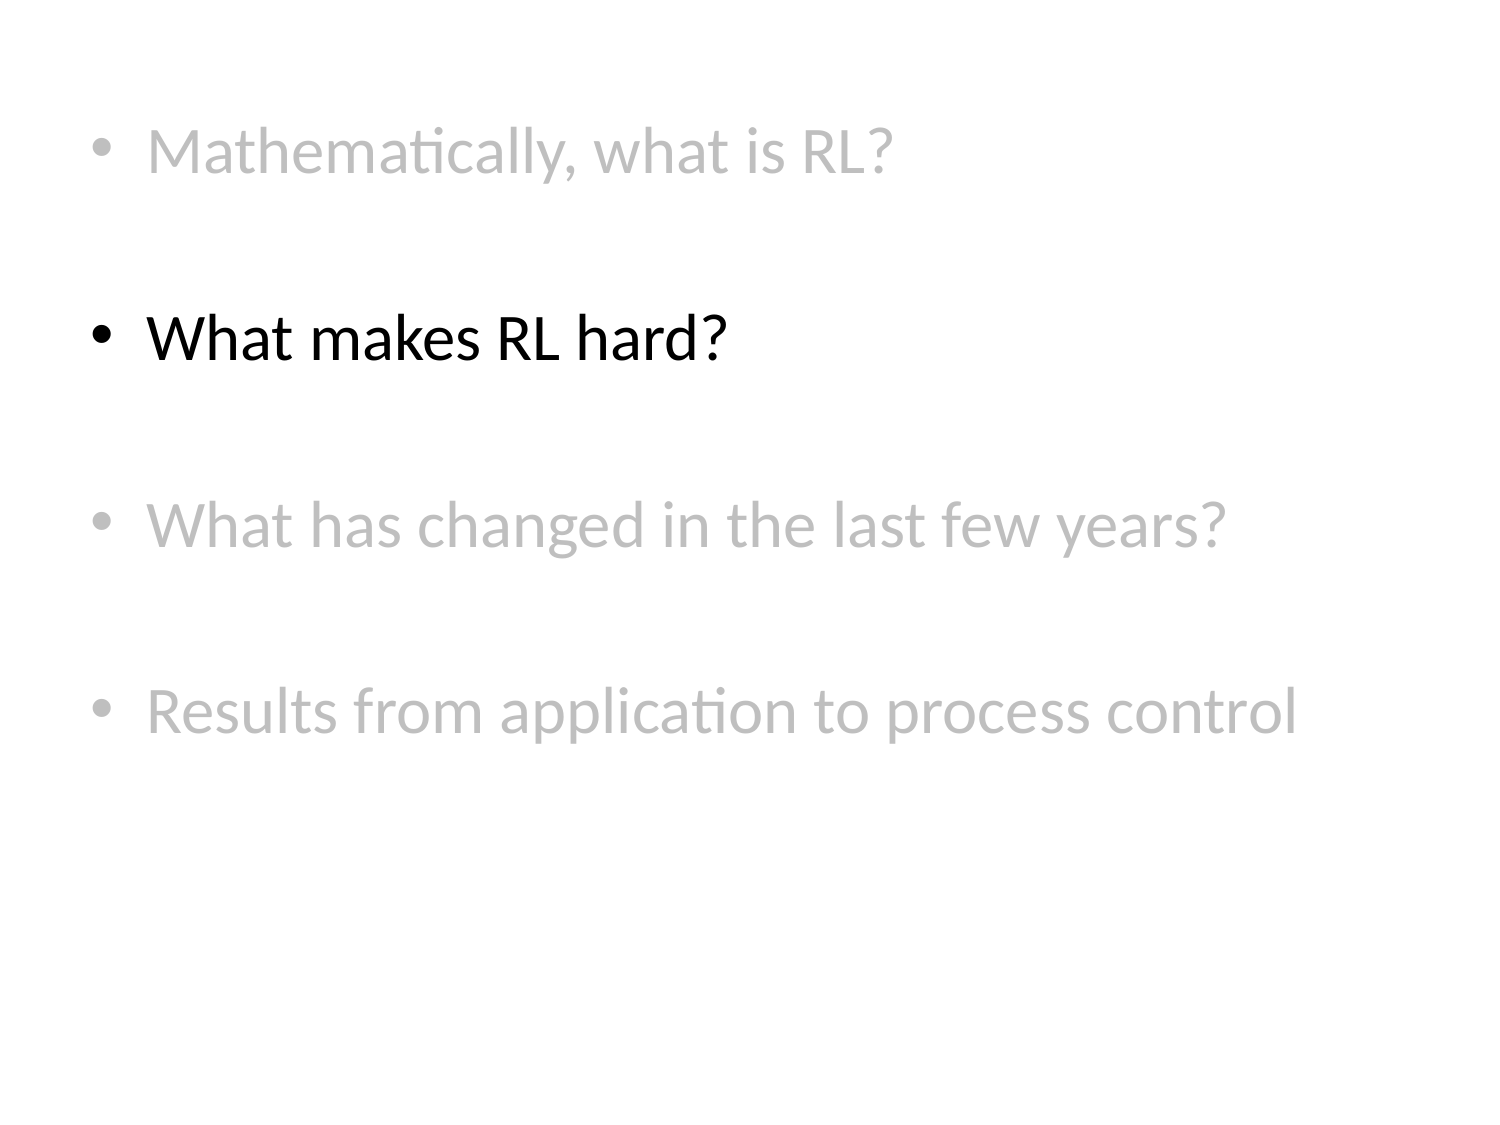

Mathematically, what is RL?

What makes RL hard?

What has changed in the last few years?

Results from application to process control